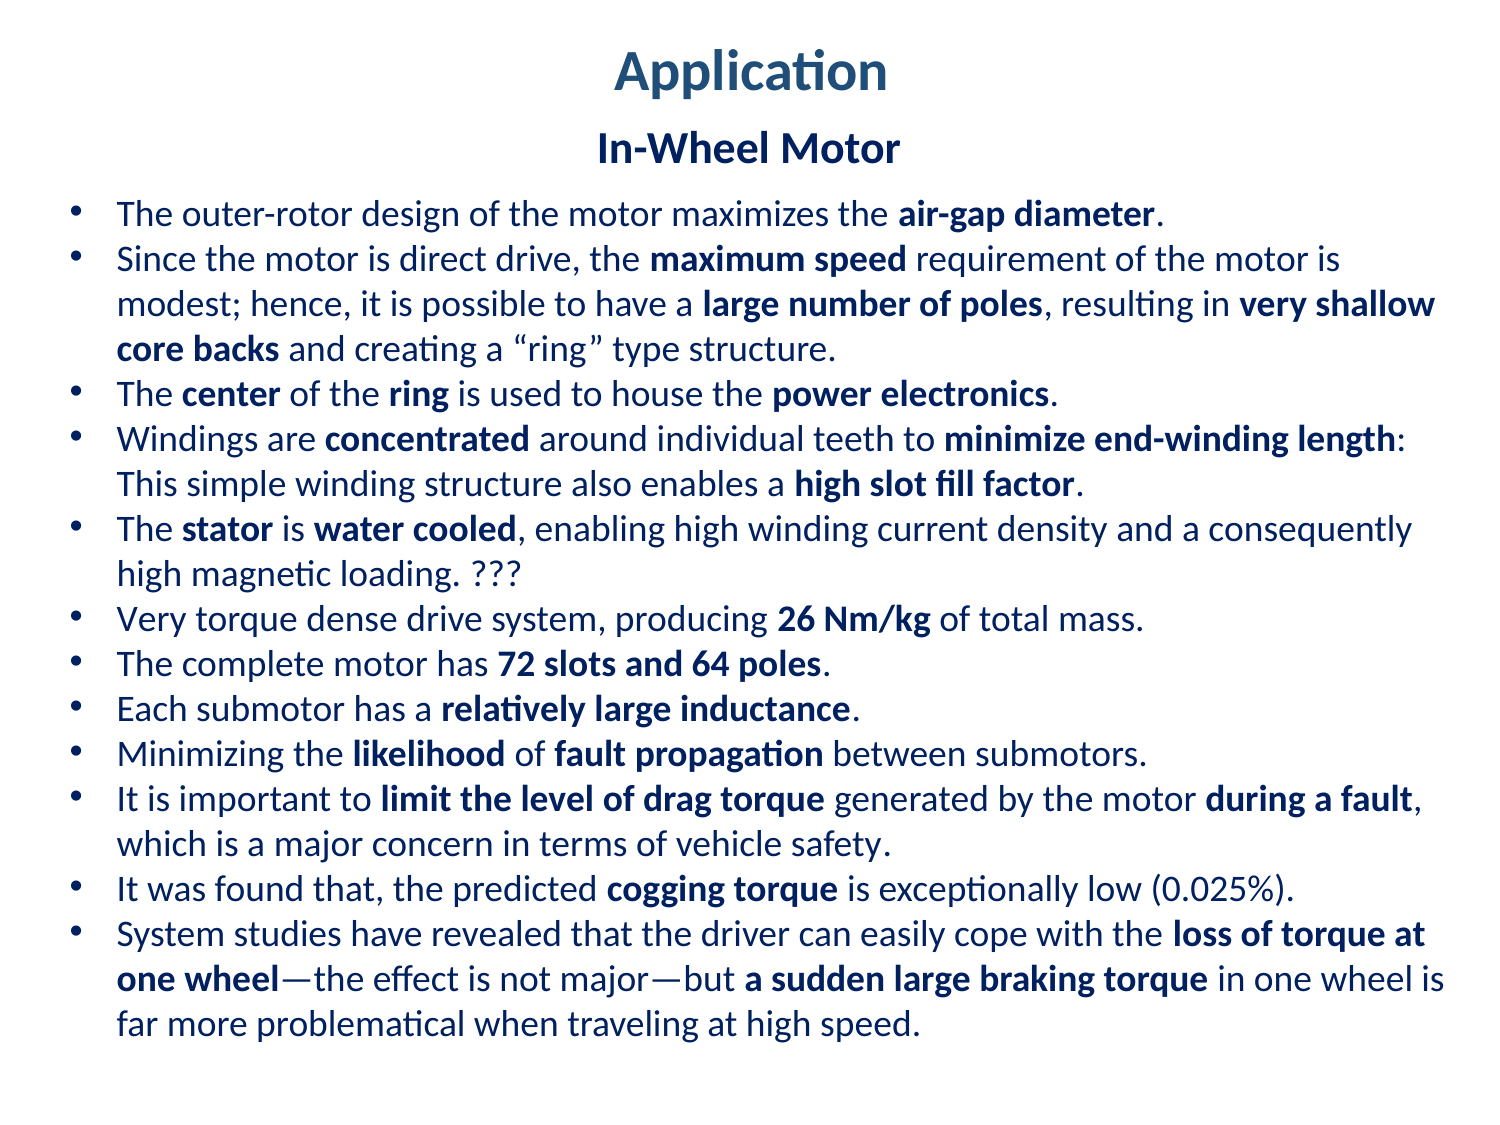

Application
In-Wheel Motor
The outer-rotor design of the motor maximizes the air-gap diameter.
Since the motor is direct drive, the maximum speed requirement of the motor is modest; hence, it is possible to have a large number of poles, resulting in very shallow core backs and creating a “ring” type structure.
The center of the ring is used to house the power electronics.
Windings are concentrated around individual teeth to minimize end-winding length: This simple winding structure also enables a high slot fill factor.
The stator is water cooled, enabling high winding current density and a consequently high magnetic loading. ???
Very torque dense drive system, producing 26 Nm/kg of total mass.
The complete motor has 72 slots and 64 poles.
Each submotor has a relatively large inductance.
Minimizing the likelihood of fault propagation between submotors.
It is important to limit the level of drag torque generated by the motor during a fault, which is a major concern in terms of vehicle safety.
It was found that, the predicted cogging torque is exceptionally low (0.025%).
System studies have revealed that the driver can easily cope with the loss of torque at one wheel—the effect is not major—but a sudden large braking torque in one wheel is far more problematical when traveling at high speed.